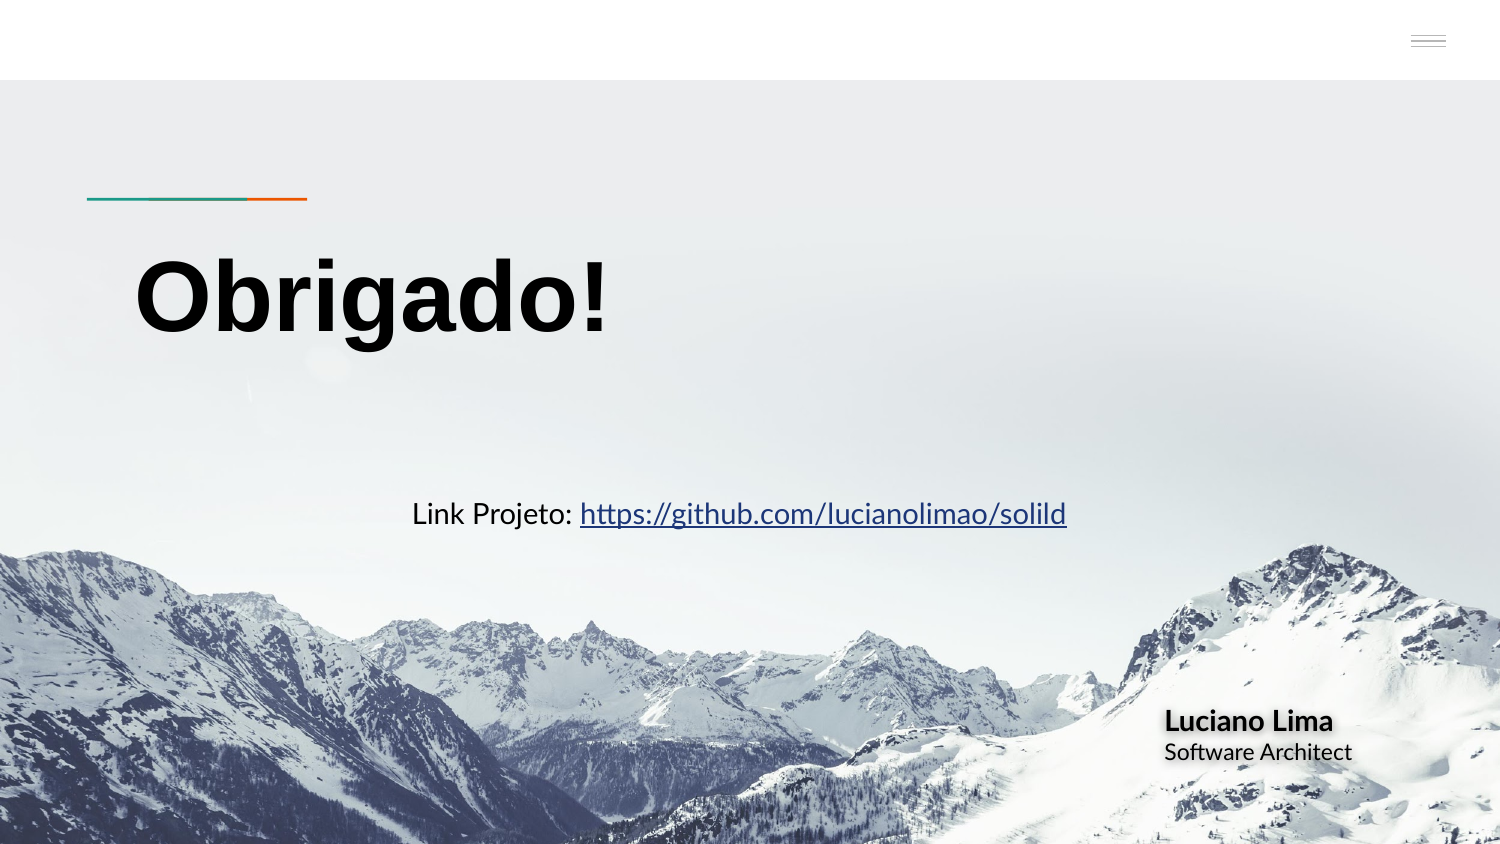

# Obrigado!
Link Projeto: https://github.com/lucianolimao/solild

Luciano Lima
Software Architect